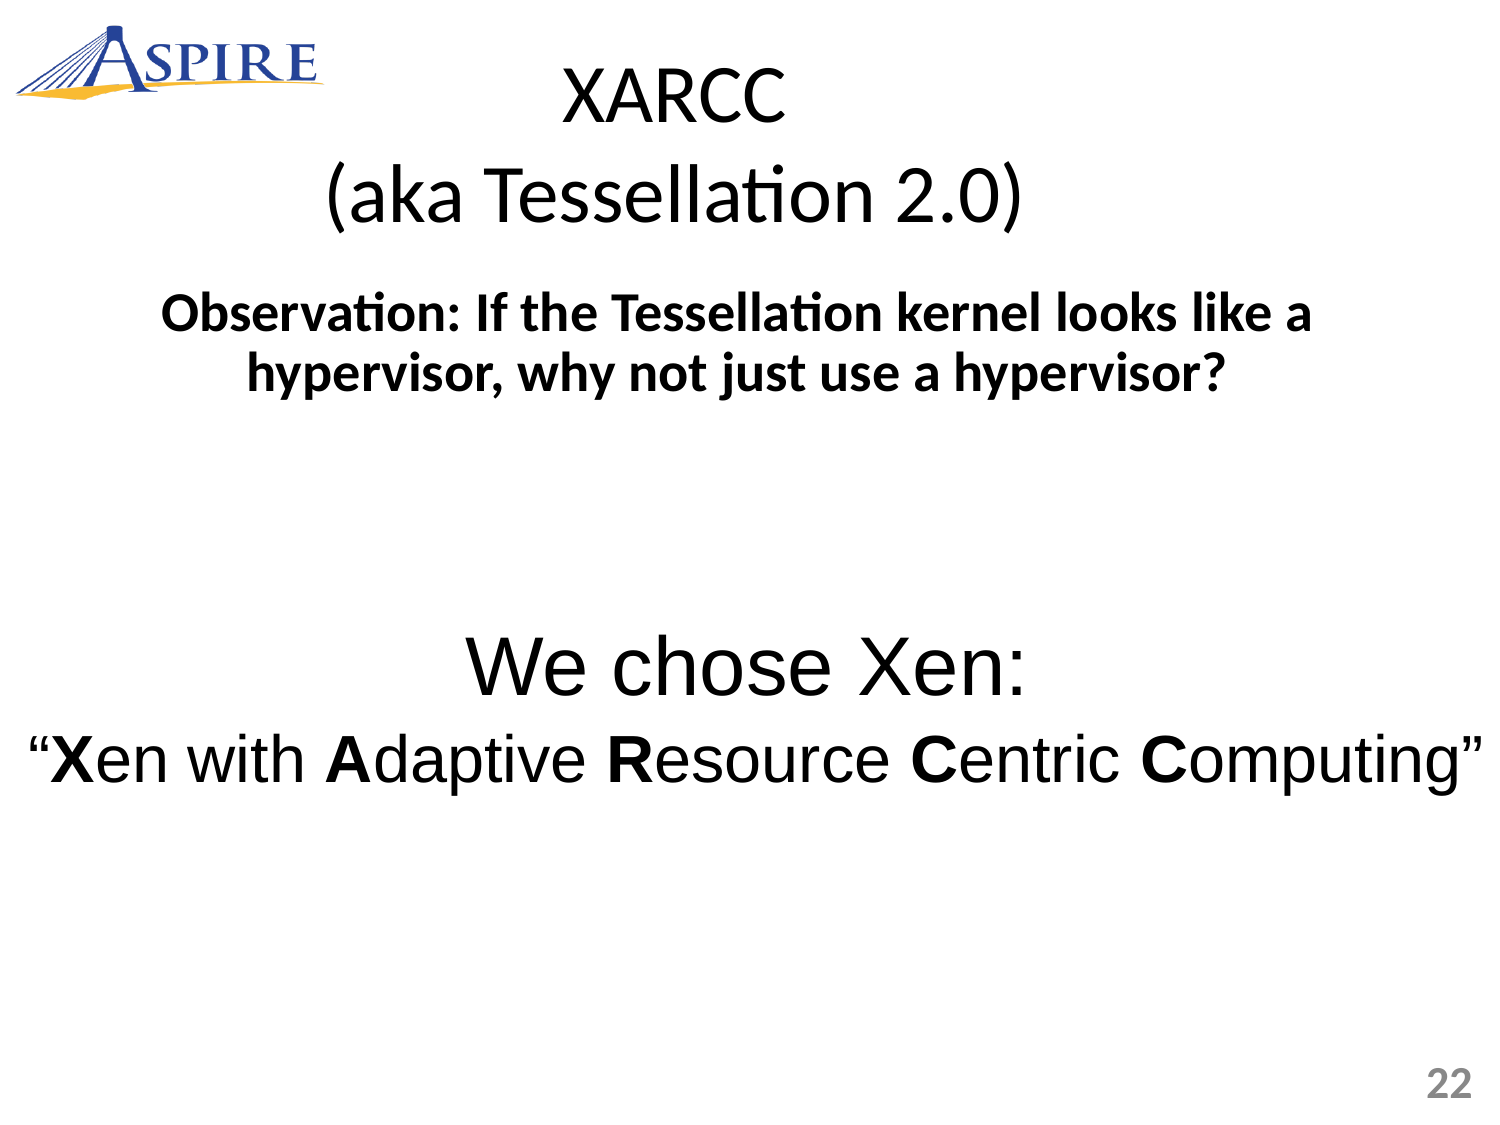

XARCC
(aka Tessellation 2.0)
Observation: If the Tessellation kernel looks like a hypervisor, why not just use a hypervisor?

We chose Xen:
 “Xen with Adaptive Resource Centric Computing”

22